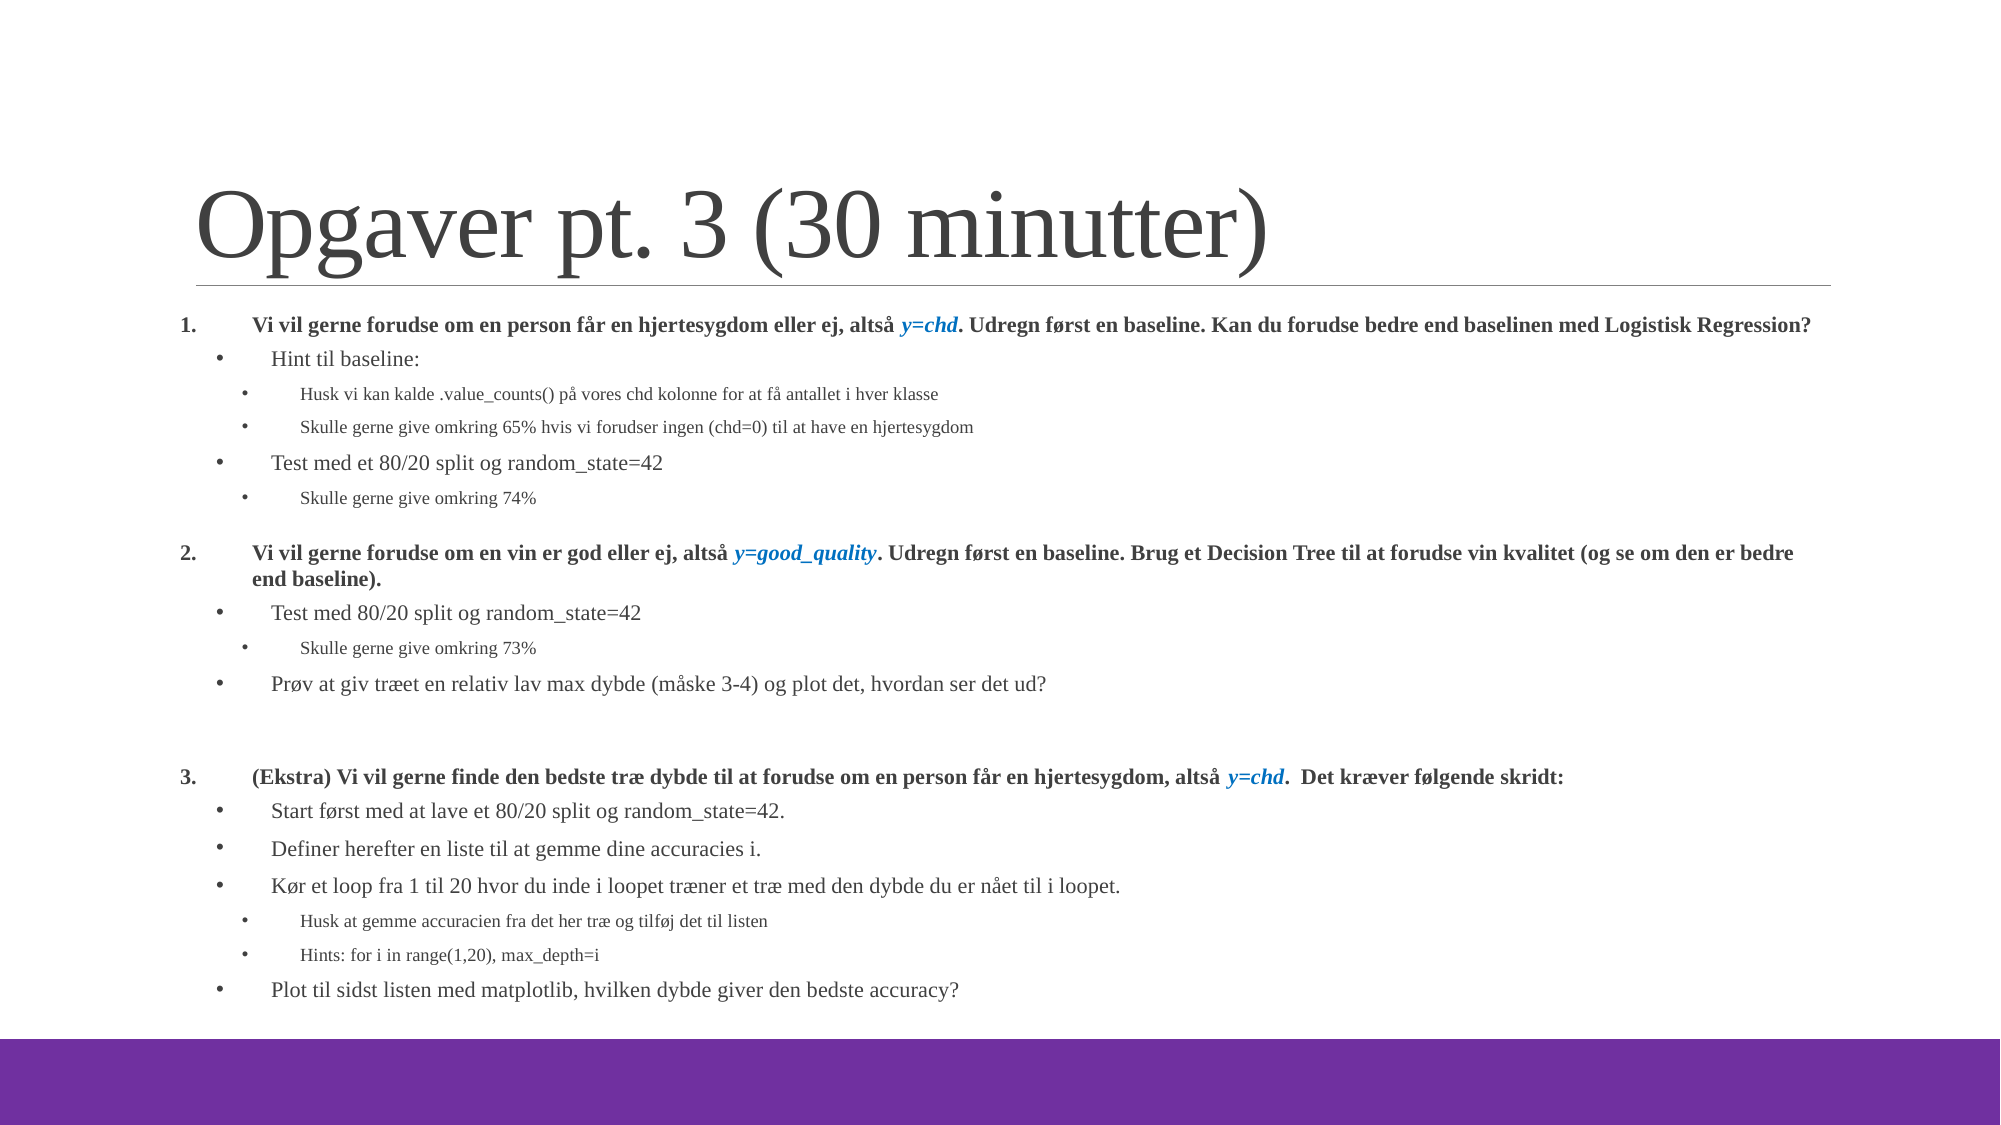

# Opgaver pt. 3 (30 minutter)
Vi vil gerne forudse om en person får en hjertesygdom eller ej, altså y=chd. Udregn først en baseline. Kan du forudse bedre end baselinen med Logistisk Regression?
Hint til baseline:
Husk vi kan kalde .value_counts() på vores chd kolonne for at få antallet i hver klasse
Skulle gerne give omkring 65% hvis vi forudser ingen (chd=0) til at have en hjertesygdom
Test med et 80/20 split og random_state=42
Skulle gerne give omkring 74%
Vi vil gerne forudse om en vin er god eller ej, altså y=good_quality. Udregn først en baseline. Brug et Decision Tree til at forudse vin kvalitet (og se om den er bedre end baseline).
Test med 80/20 split og random_state=42
Skulle gerne give omkring 73%
Prøv at giv træet en relativ lav max dybde (måske 3-4) og plot det, hvordan ser det ud?

(Ekstra) Vi vil gerne finde den bedste træ dybde til at forudse om en person får en hjertesygdom, altså y=chd.  Det kræver følgende skridt:
Start først med at lave et 80/20 split og random_state=42.
Definer herefter en liste til at gemme dine accuracies i.
Kør et loop fra 1 til 20 hvor du inde i loopet træner et træ med den dybde du er nået til i loopet.
Husk at gemme accuracien fra det her træ og tilføj det til listen
Hints: for i in range(1,20), max_depth=i
Plot til sidst listen med matplotlib, hvilken dybde giver den bedste accuracy?